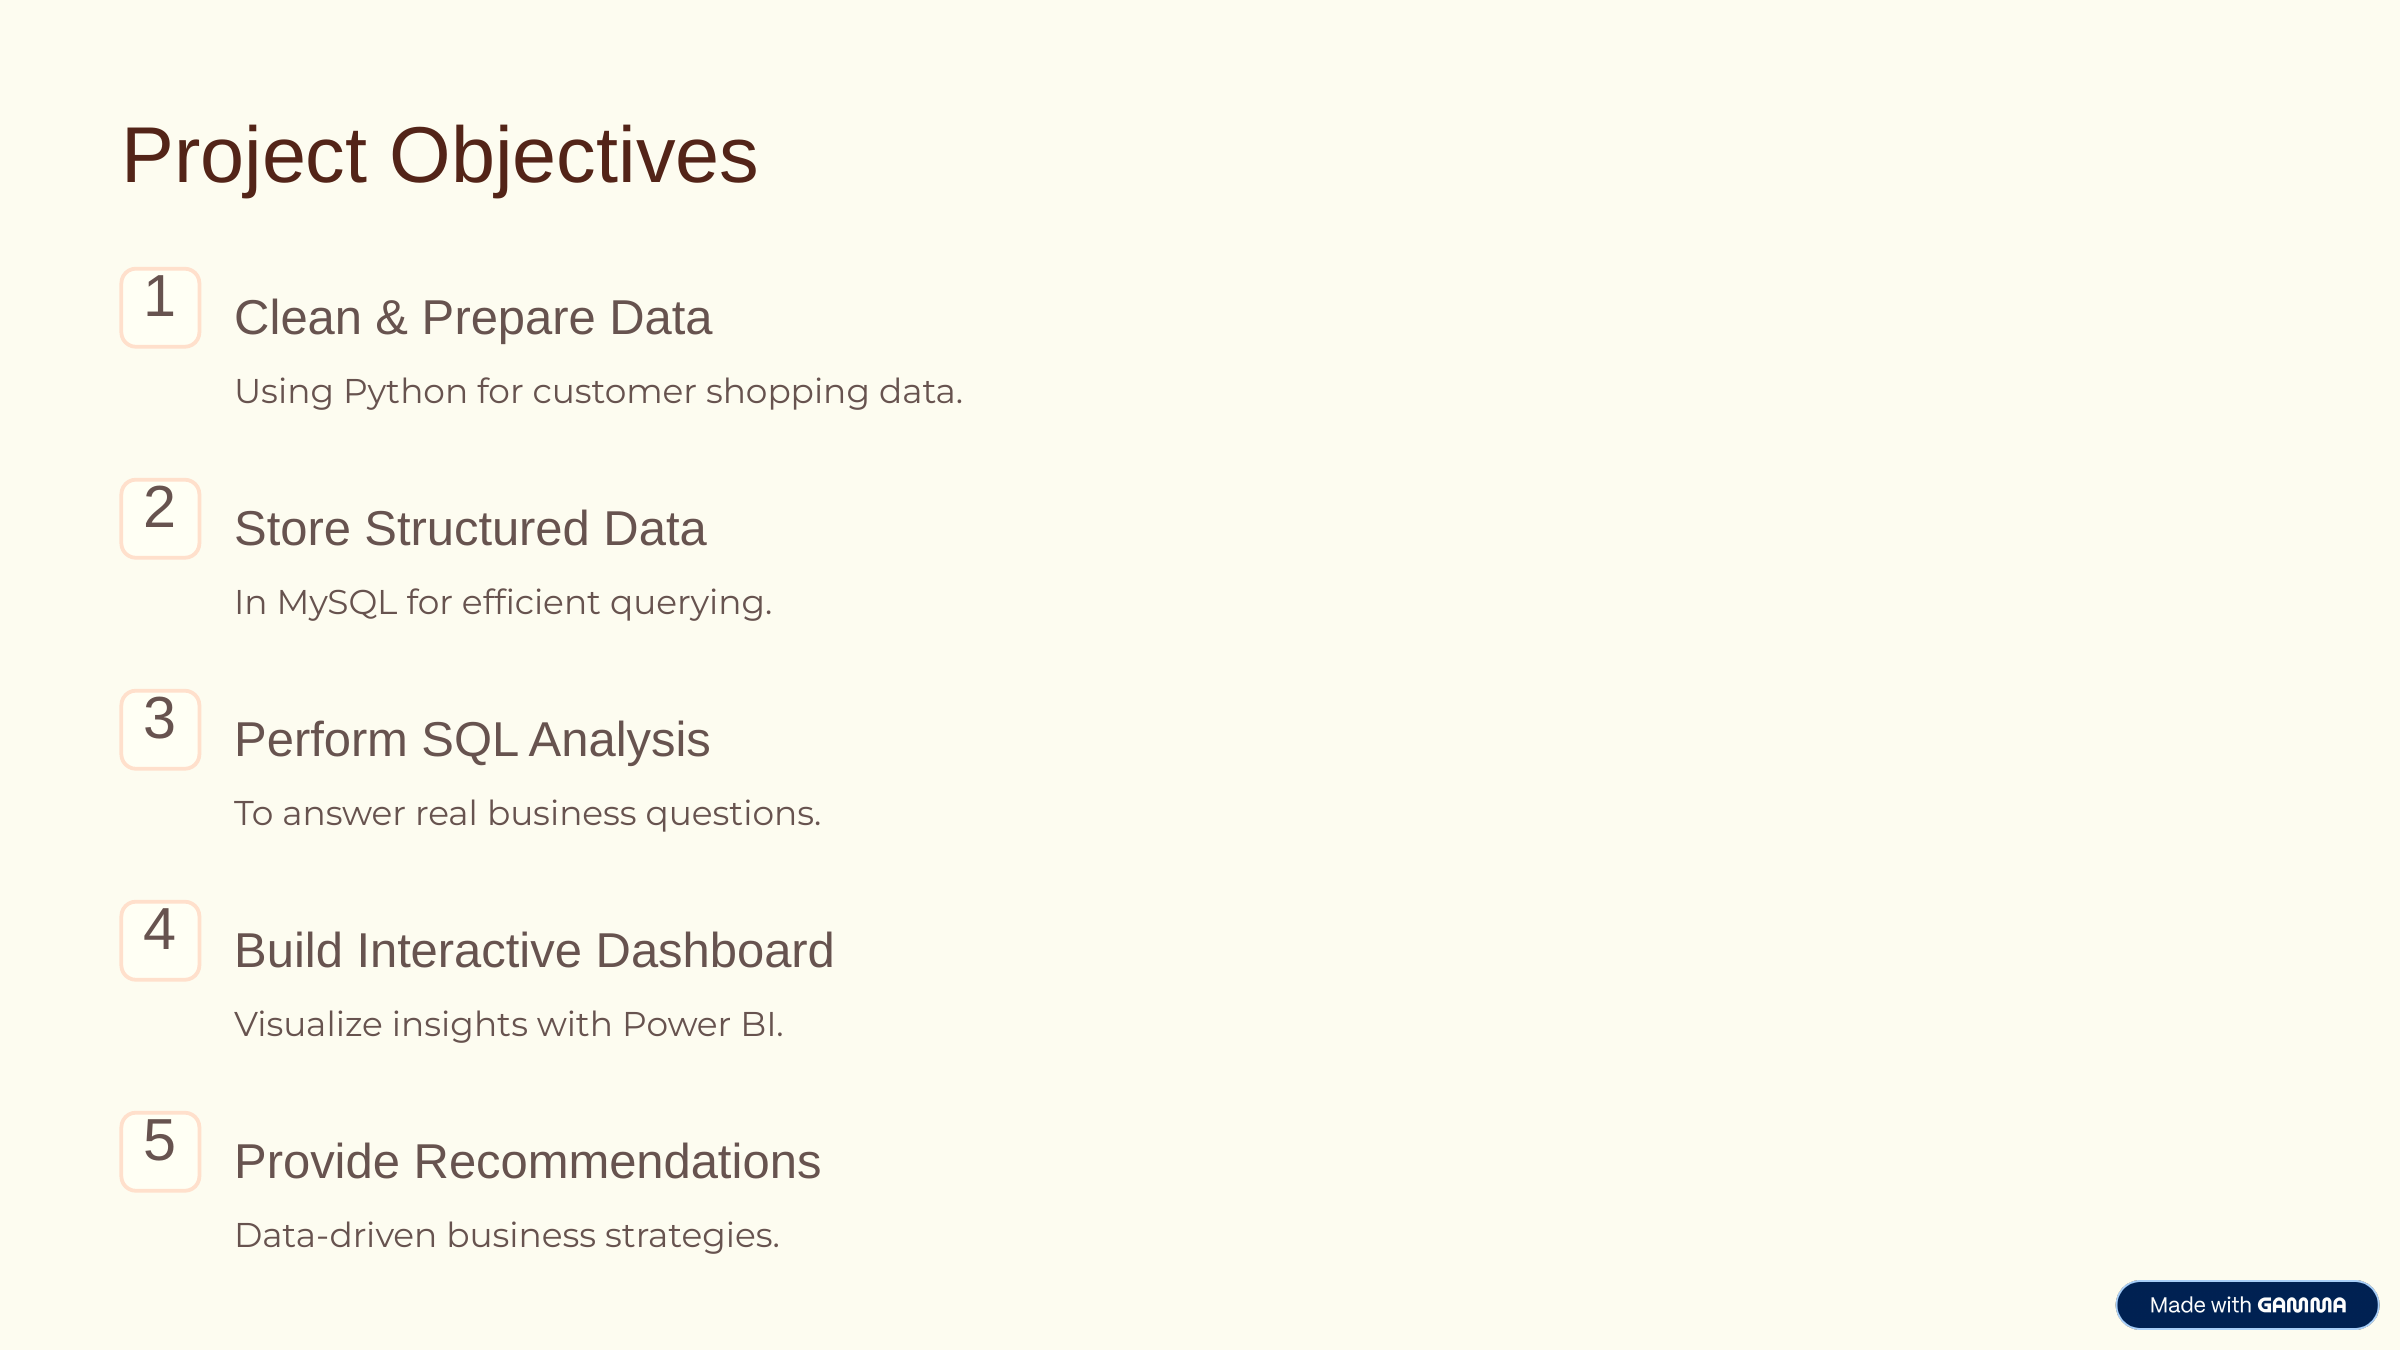

Project Objectives

1
Clean & Prepare Data
Using Python for customer shopping data.

2
Store Structured Data
In MySQL for efficient querying.

3
Perform SQL Analysis
To answer real business questions.

4
Build Interactive Dashboard
Visualize insights with Power BI.

5
Provide Recommendations
Data-driven business strategies.